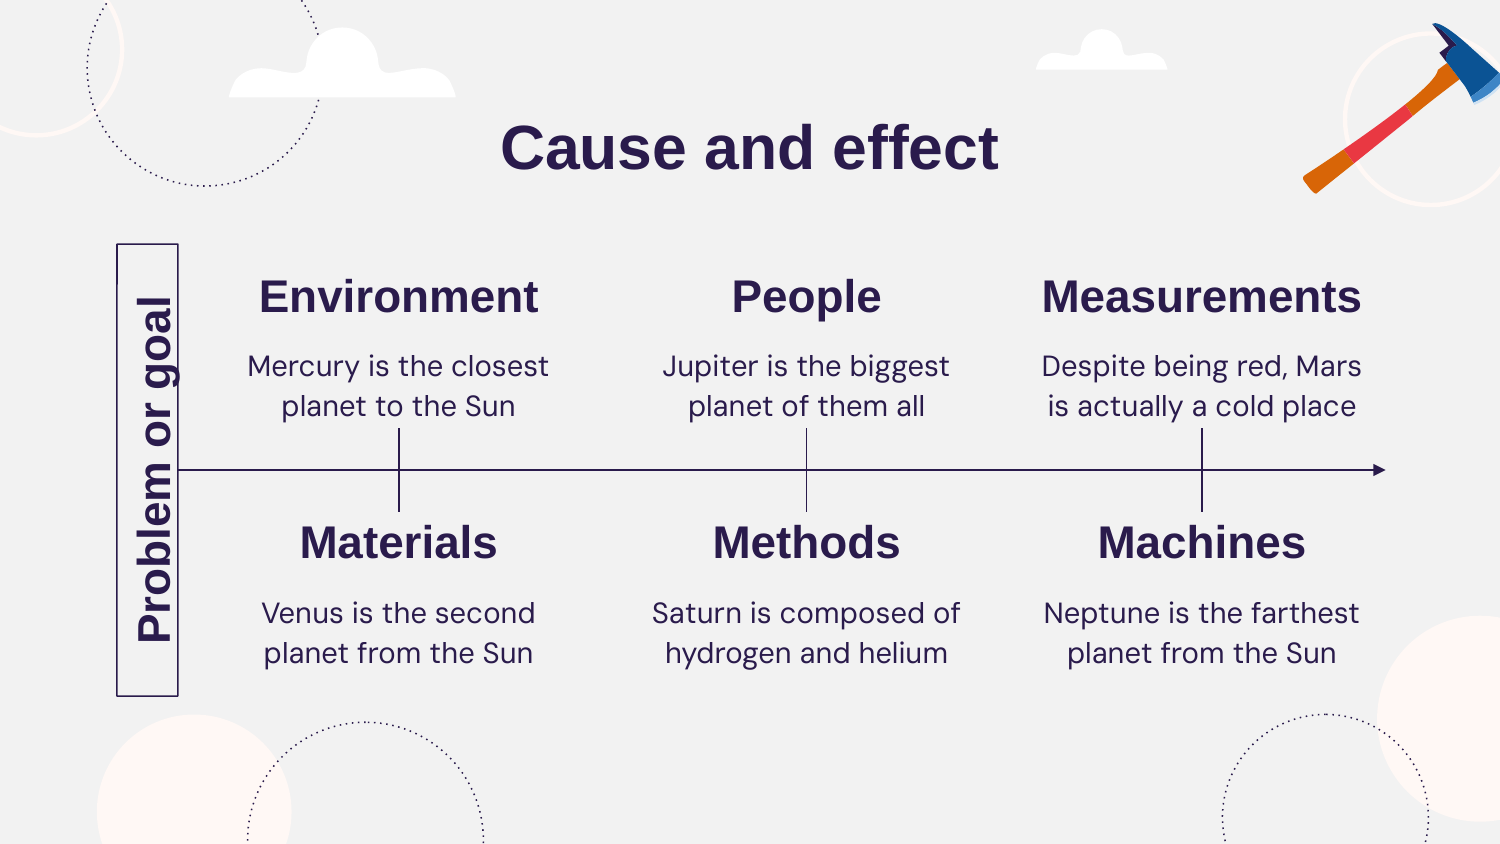

# Cause and effect
Environment
People
Measurements
Mercury is the closest planet to the Sun
Jupiter is the biggest planet of them all
Despite being red, Mars is actually a cold place
Problem or goal
Machines
Materials
Methods
Neptune is the farthest planet from the Sun
Venus is the second planet from the Sun
Saturn is composed of hydrogen and helium